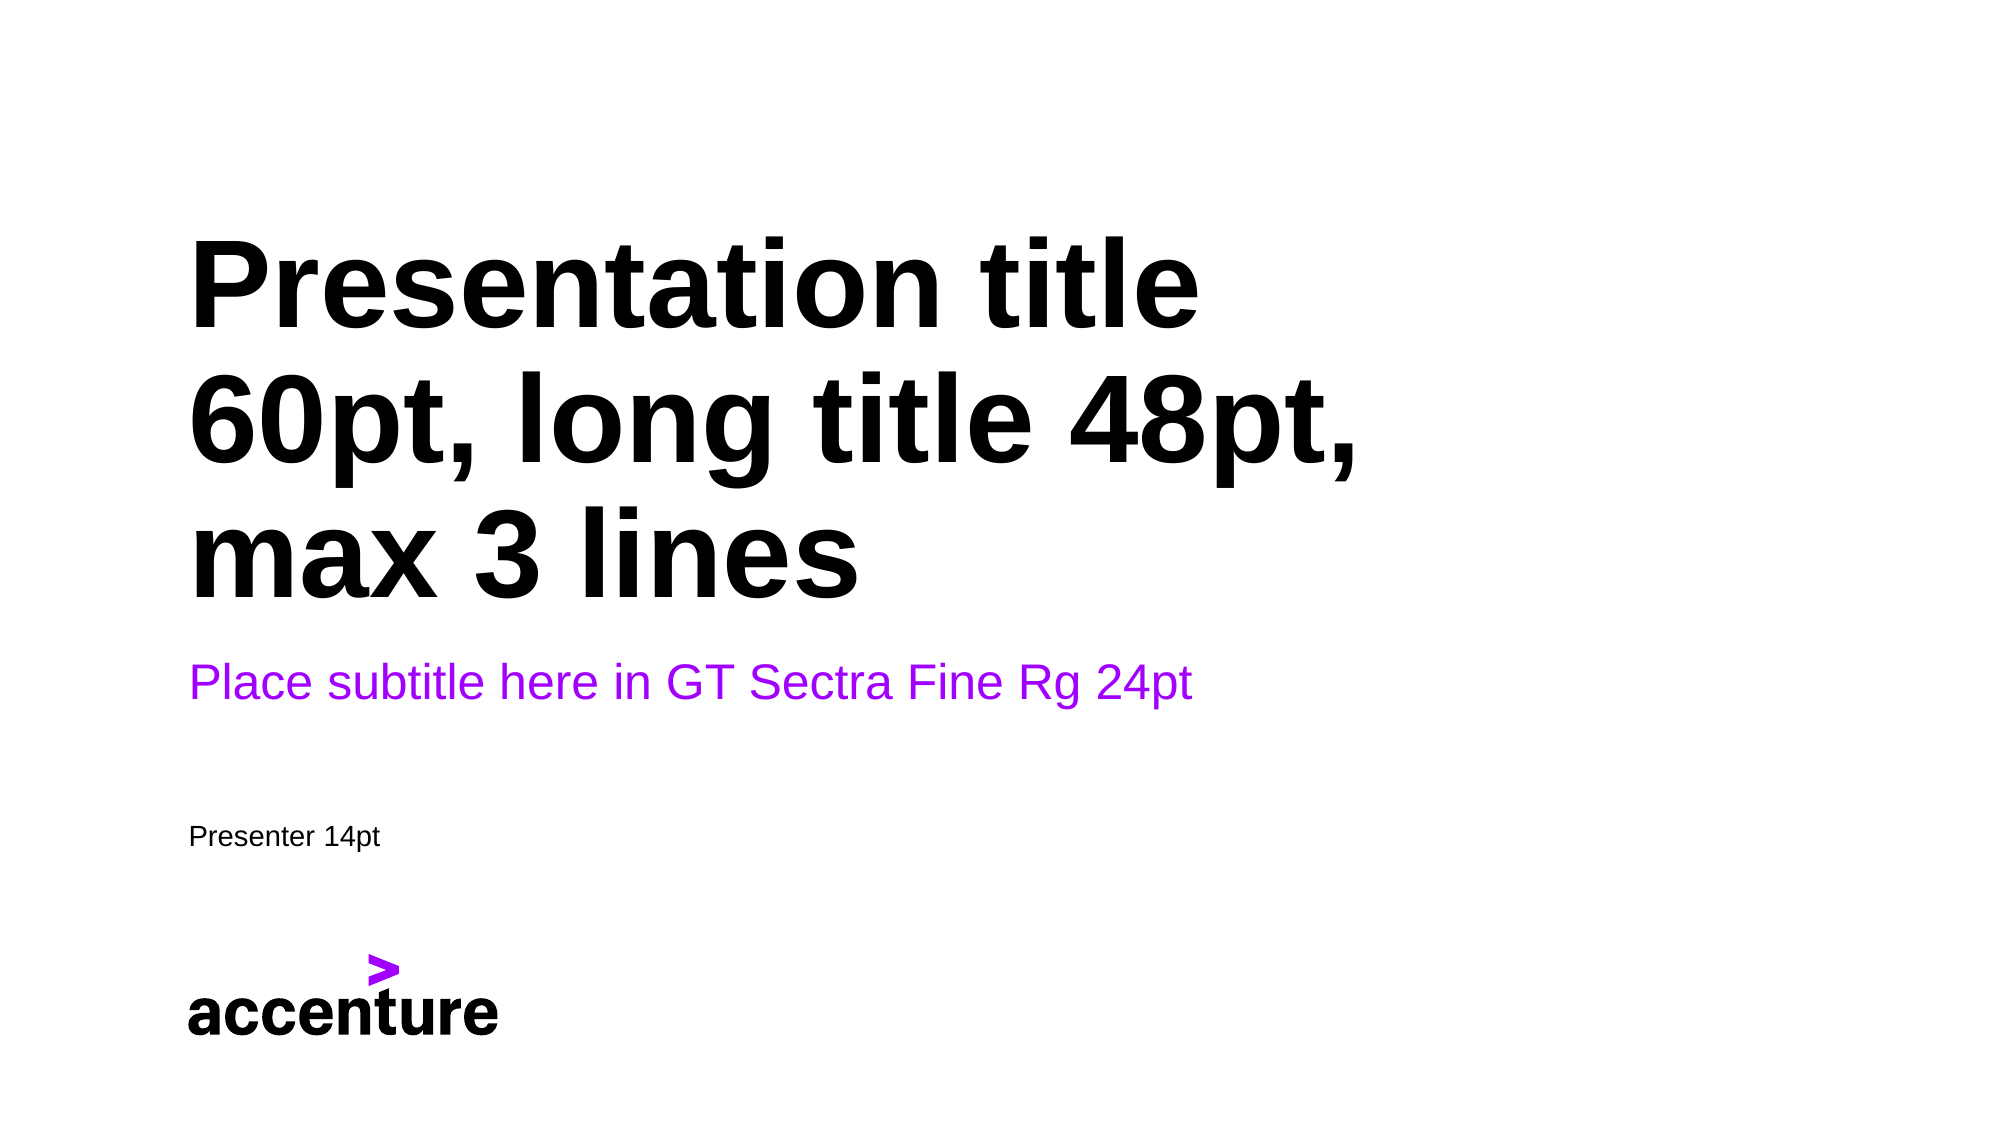

# Presentation title 60pt, long title 48pt, max 3 lines
Place subtitle here in GT Sectra Fine Rg 24pt
Presenter 14pt